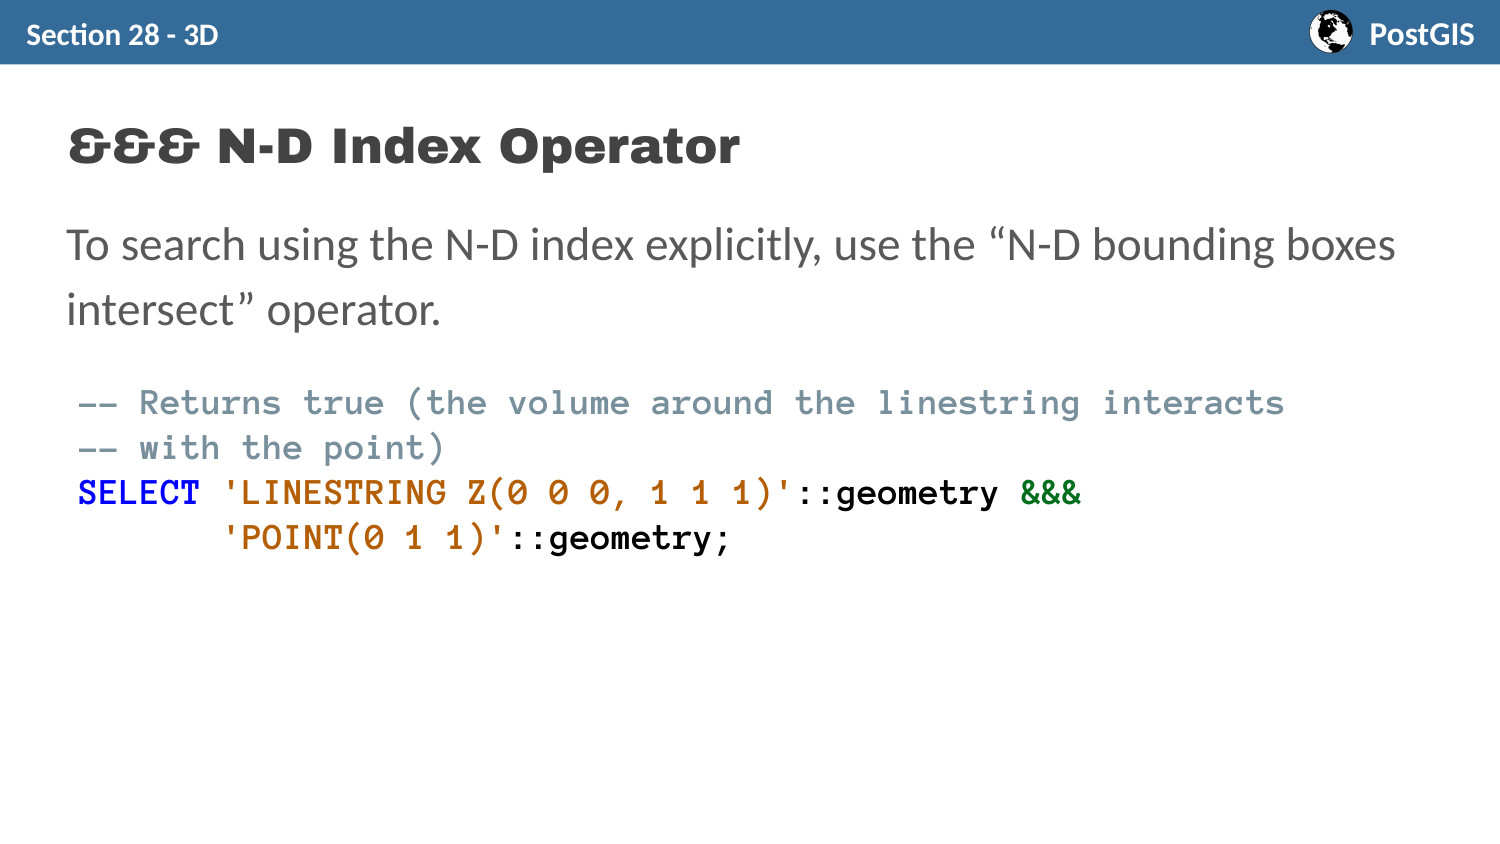

Section 28 - 3D
# &&& N-D Index Operator
To search using the N-D index explicitly, use the “N-D bounding boxes intersect” operator.
-- Returns true (the volume around the linestring interacts
-- with the point)
SELECT 'LINESTRING Z(0 0 0, 1 1 1)'::geometry &&&
       'POINT(0 1 1)'::geometry;